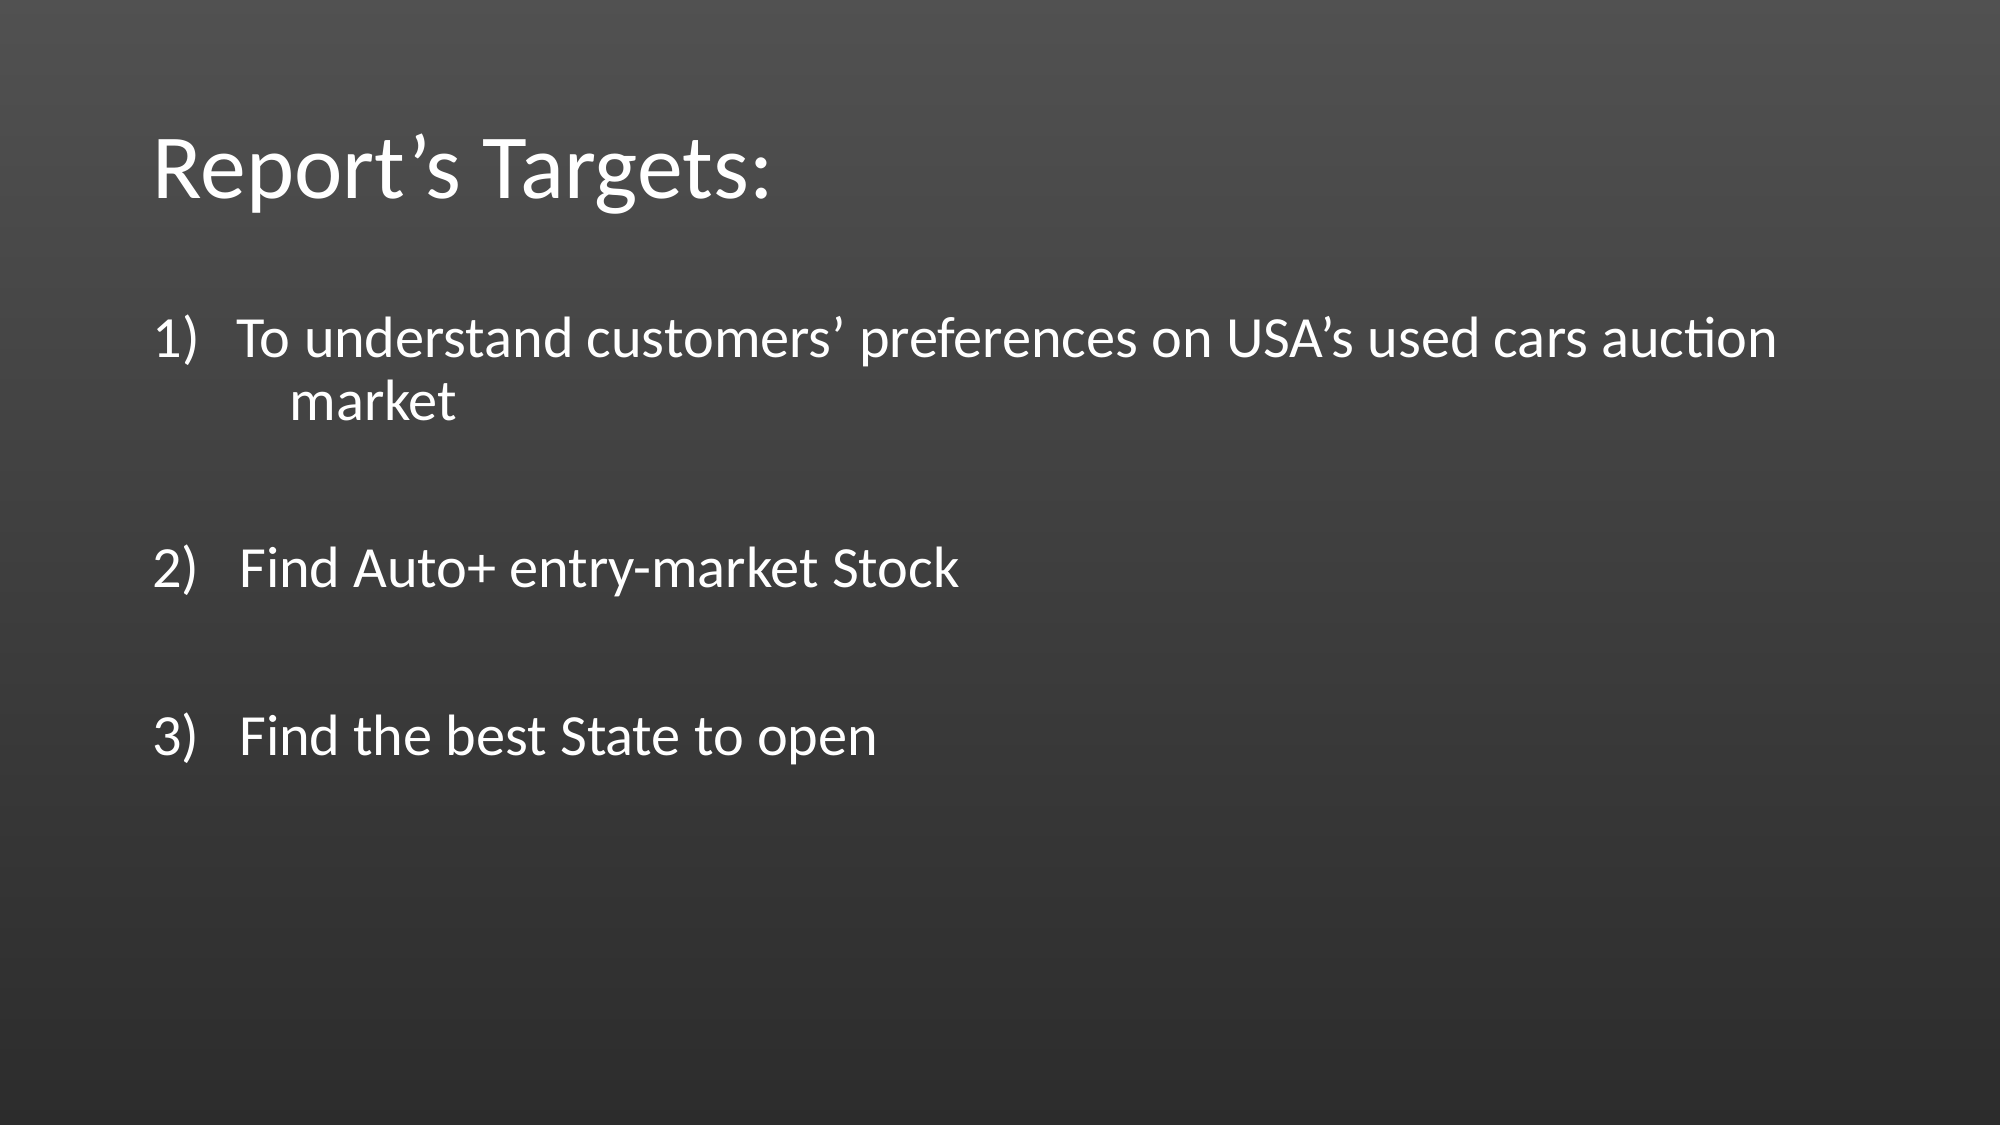

# Report’s Targets:
To understand customers’ preferences on USA’s used cars auction          market

2)   Find Auto+ entry-market Stock

3)   Find the best State to open